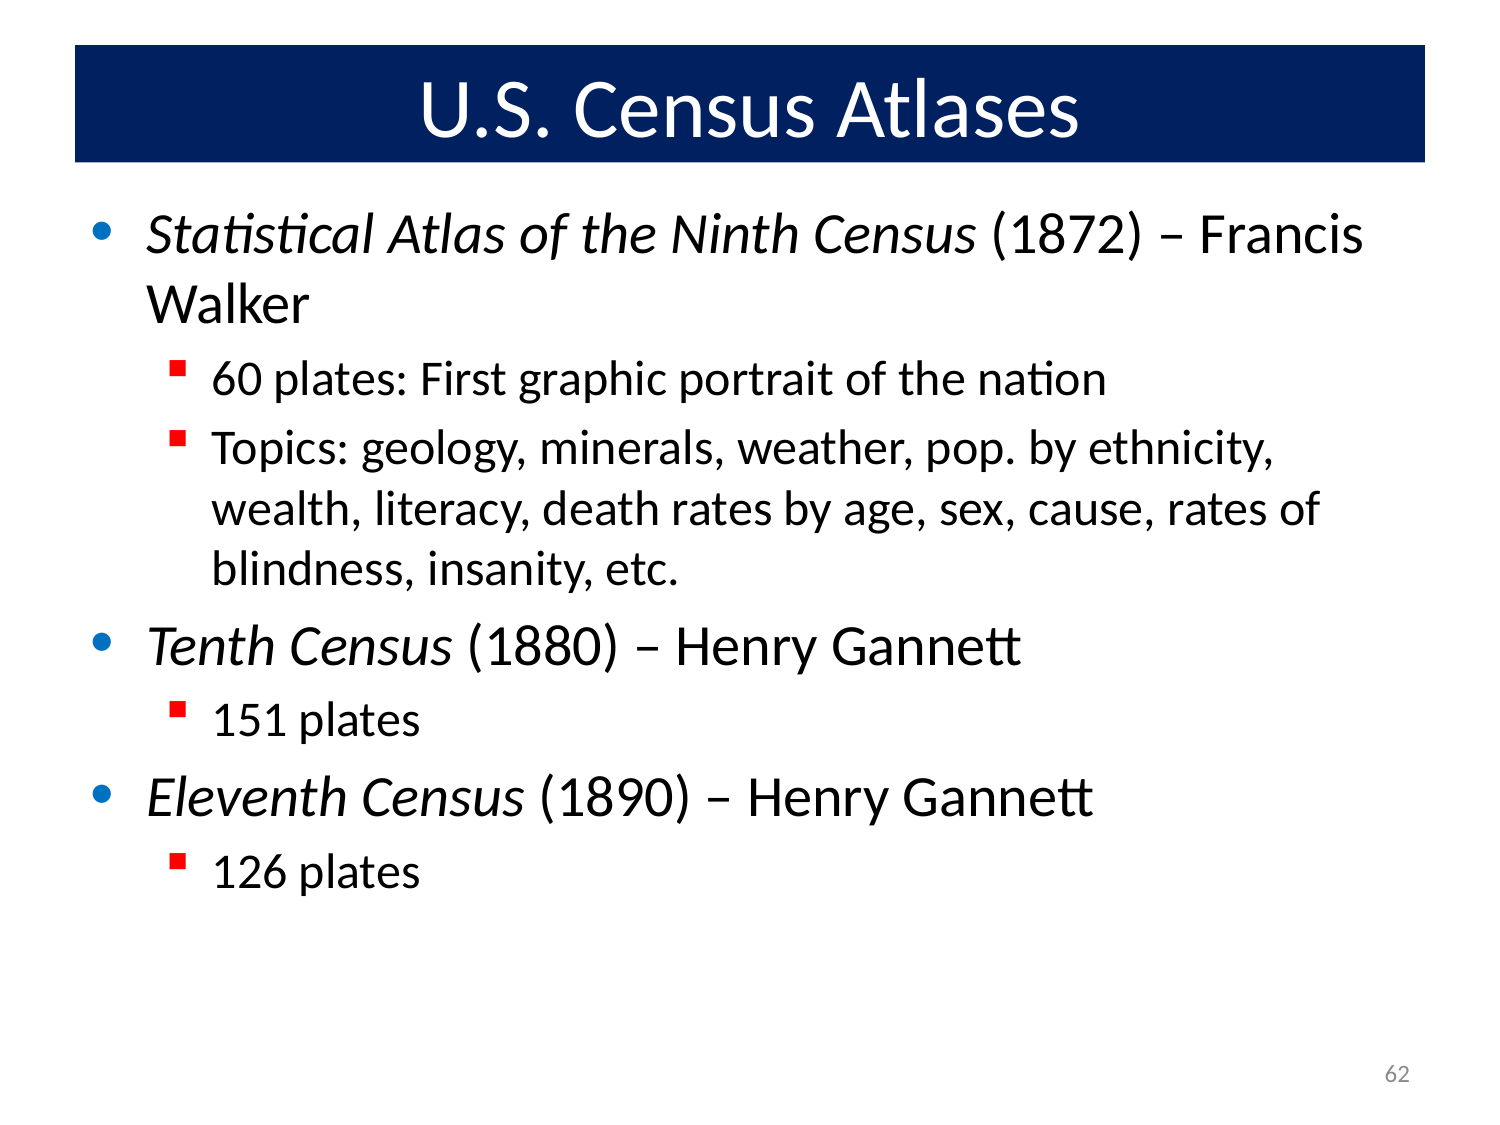

# U.S. Census Atlases
Statistical Atlas of the Ninth Census (1872) – Francis Walker
60 plates: First graphic portrait of the nation
Topics: geology, minerals, weather, pop. by ethnicity, wealth, literacy, death rates by age, sex, cause, rates of blindness, insanity, etc.
Tenth Census (1880) – Henry Gannett
151 plates
Eleventh Census (1890) – Henry Gannett
126 plates
62